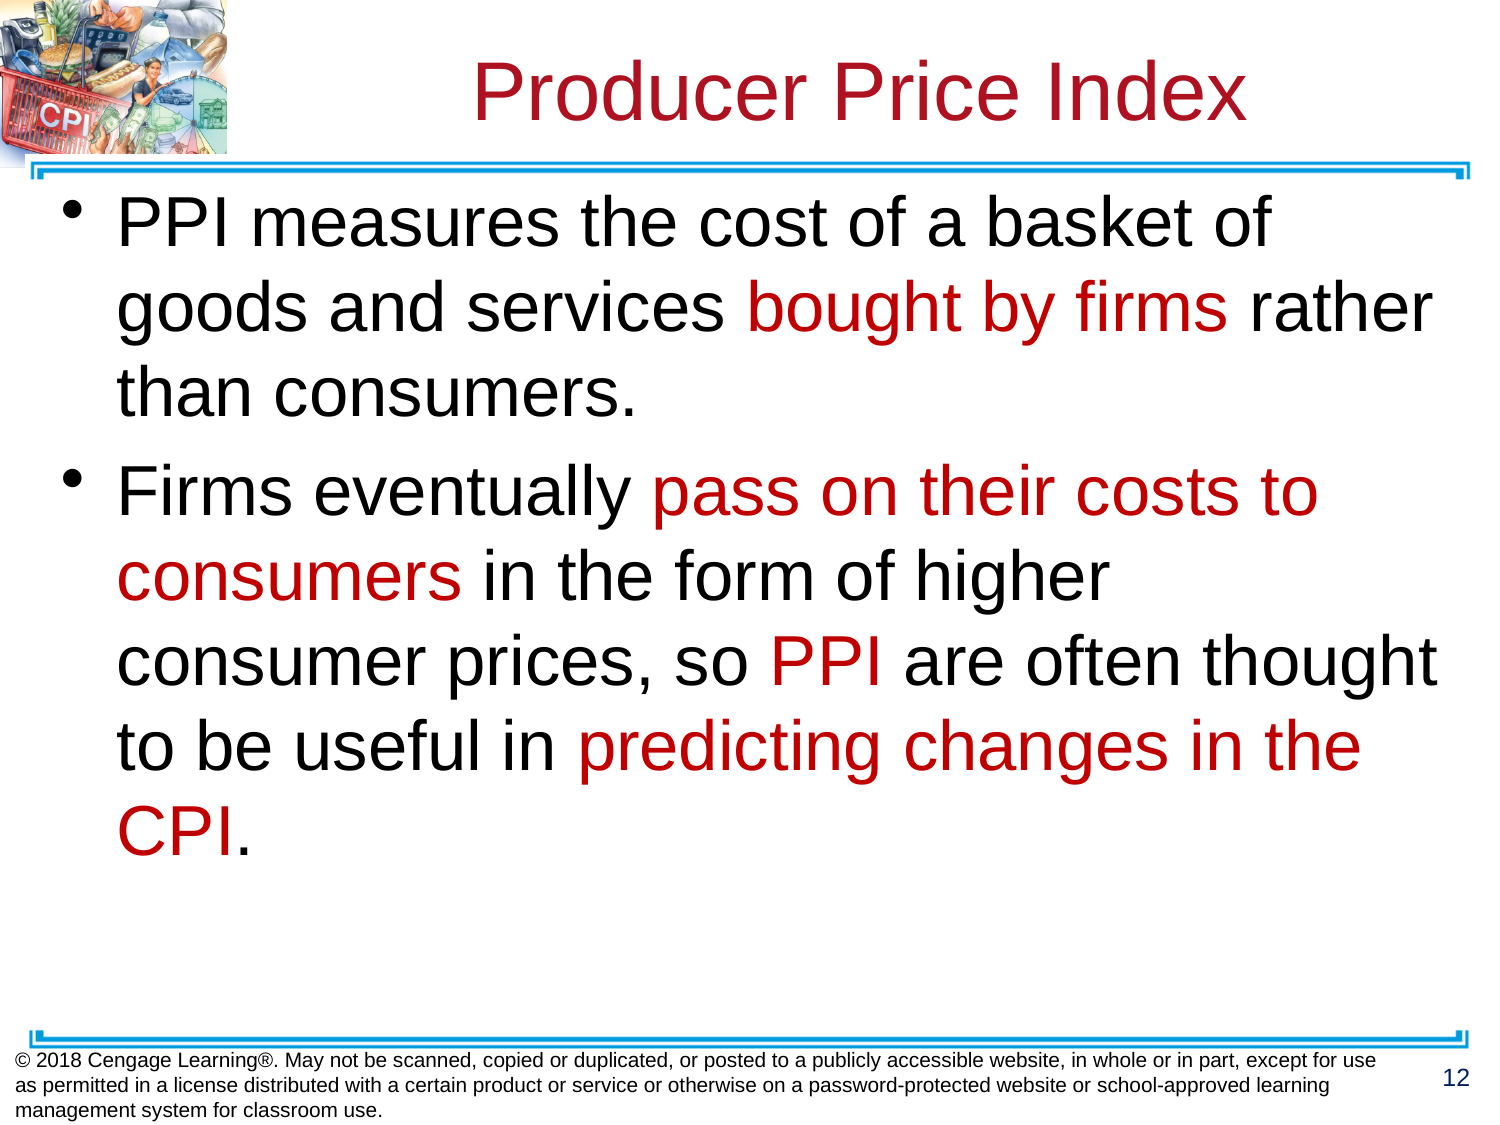

# Producer Price Index
PPI measures the cost of a basket of goods and services bought by firms rather than consumers.
Firms eventually pass on their costs to consumers in the form of higher consumer prices, so PPI are often thought to be useful in predicting changes in the CPI.
© 2018 Cengage Learning®. May not be scanned, copied or duplicated, or posted to a publicly accessible website, in whole or in part, except for use as permitted in a license distributed with a certain product or service or otherwise on a password-protected website or school-approved learning management system for classroom use.
12